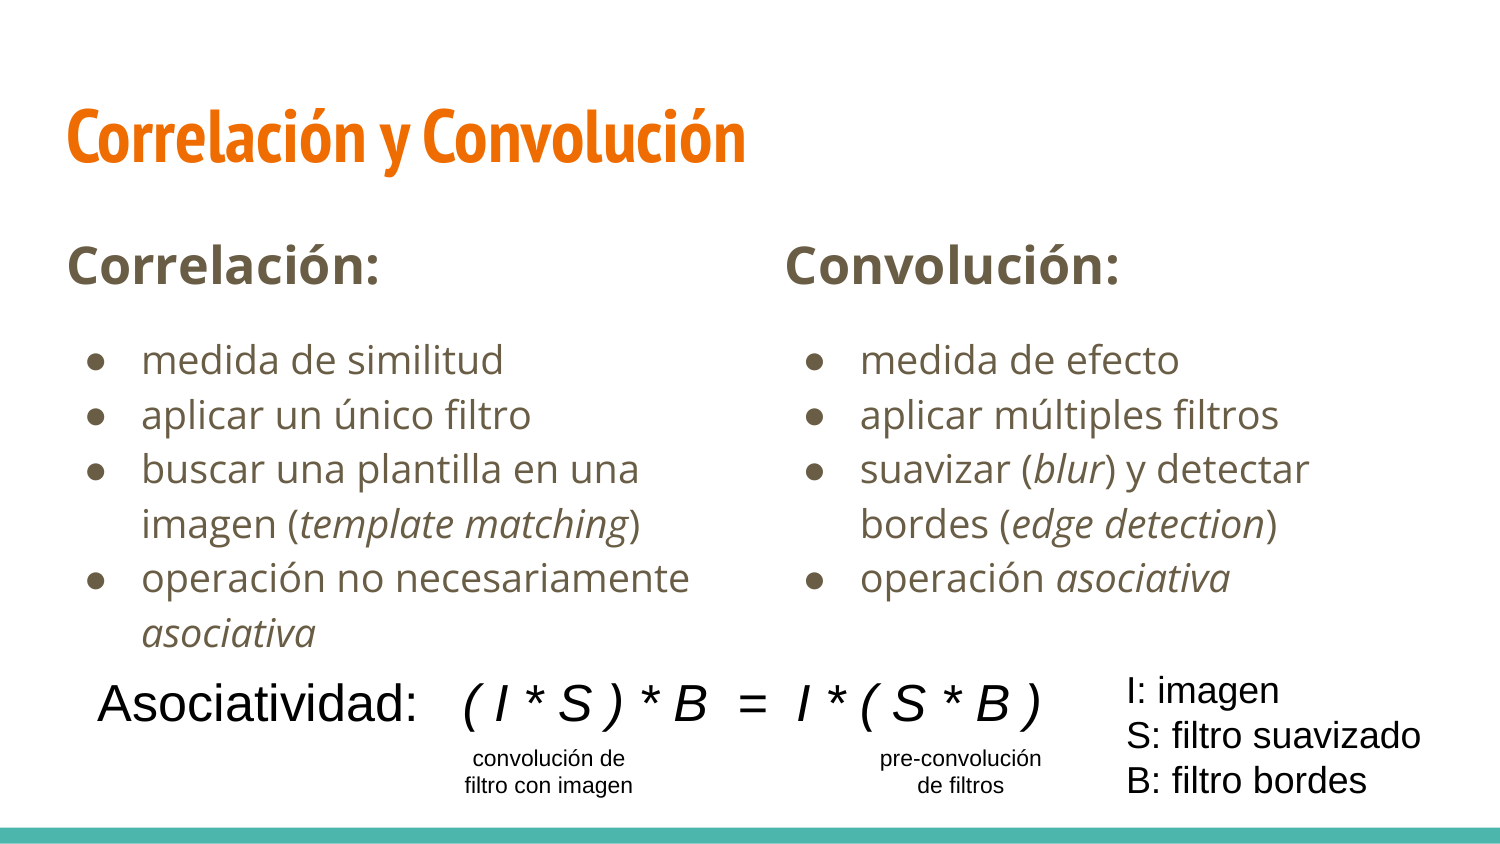

# Correlación y Convolución
Correlación:
medida de similitud
aplicar un único filtro
buscar una plantilla en una imagen (template matching)
operación no necesariamente asociativa
Convolución:
medida de efecto
aplicar múltiples filtros
suavizar (blur) y detectar bordes (edge detection)
operación asociativa
Asociatividad:   ( I * S ) * B  =  I * ( S * B )
I: imagen
S: filtro suavizado
B: filtro bordes
convolución de filtro con imagen
pre-convolución de filtros